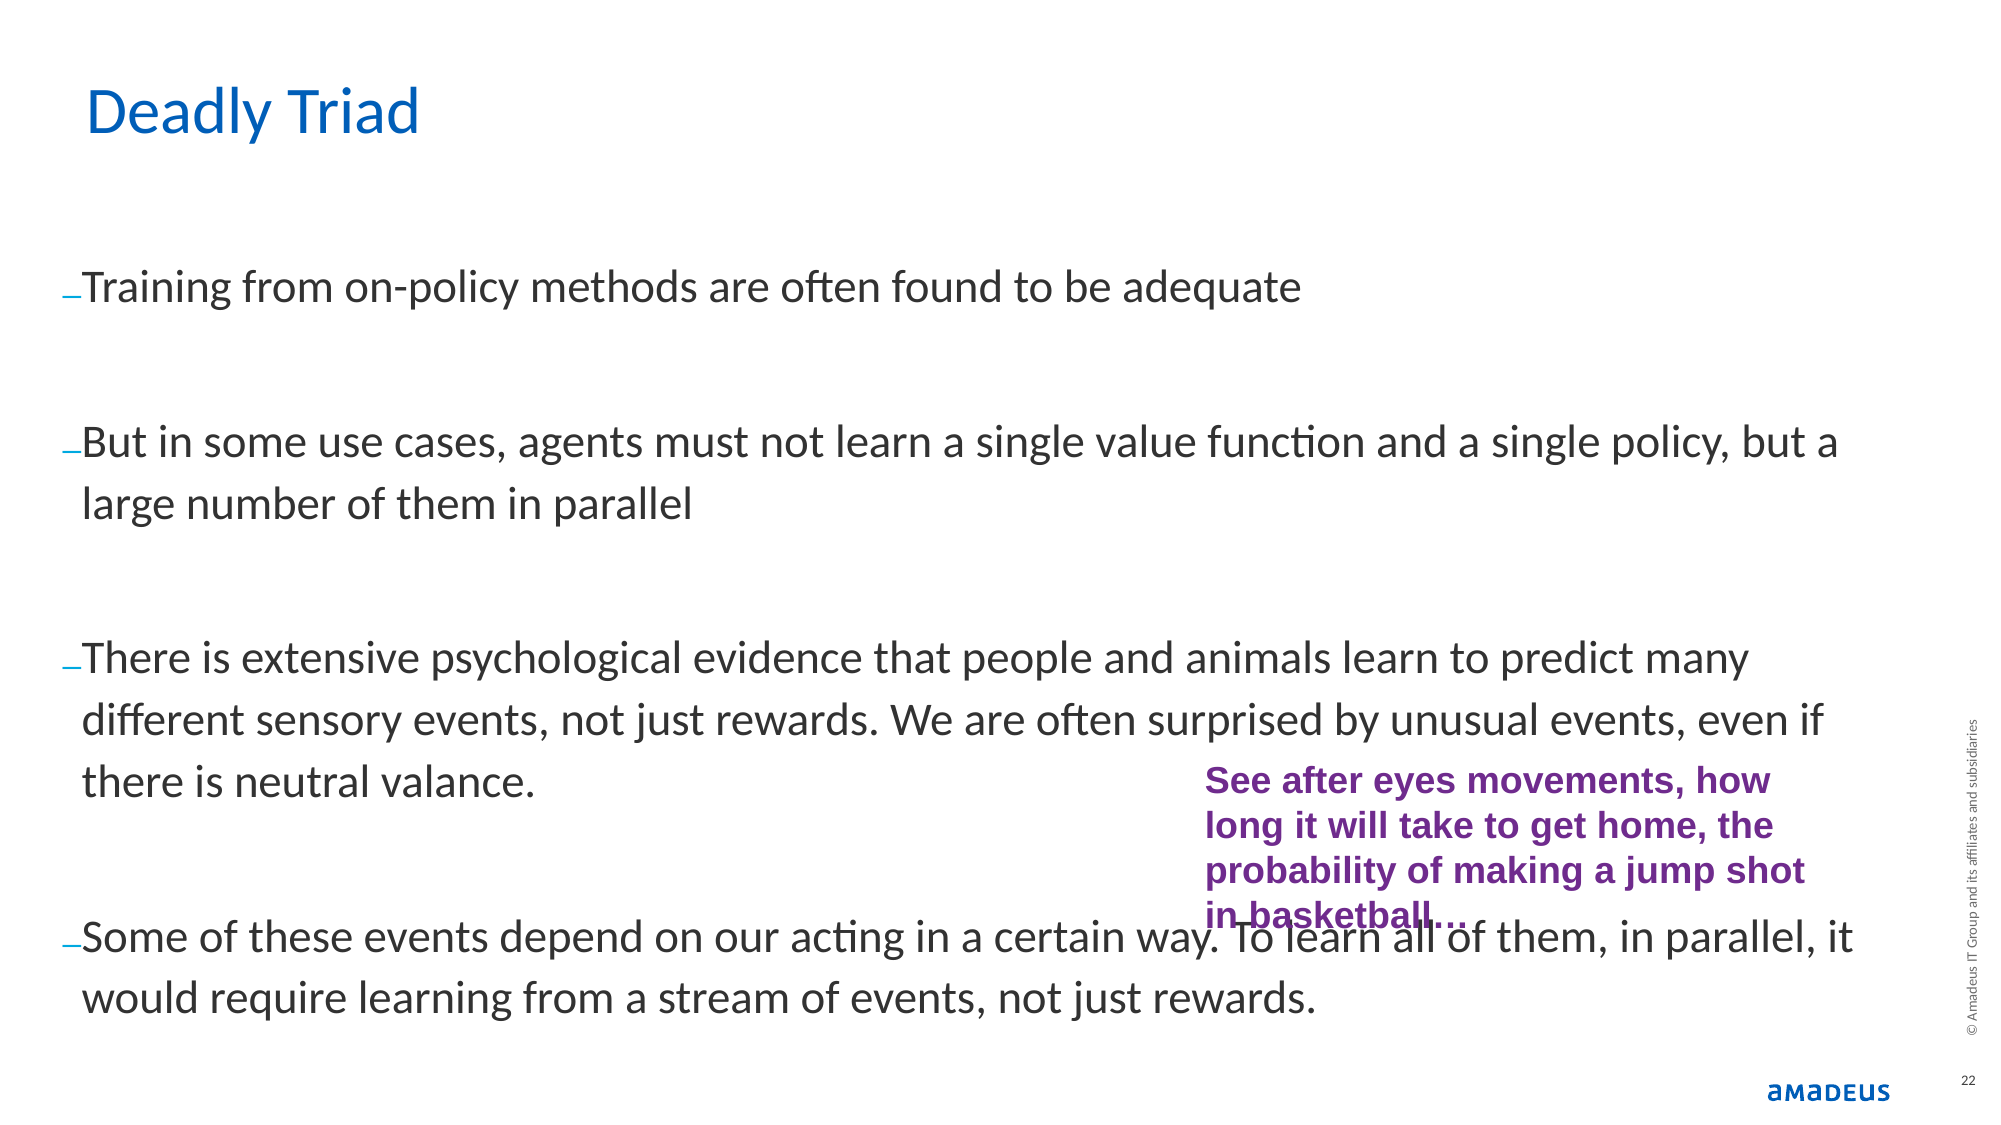

# Deadly Triad
Training from on-policy methods are often found to be adequate

But in some use cases, agents must not learn a single value function and a single policy, but a large number of them in parallel

There is extensive psychological evidence that people and animals learn to predict many different sensory events, not just rewards. We are often surprised by unusual events, even if there is neutral valance.

Some of these events depend on our acting in a certain way. To learn all of them, in parallel, it would require learning from a stream of events, not just rewards.

See after eyes movements, how long it will take to get home, the probability of making a jump shot in basketball…
© Amadeus IT Group and its affiliates and subsidiaries
22